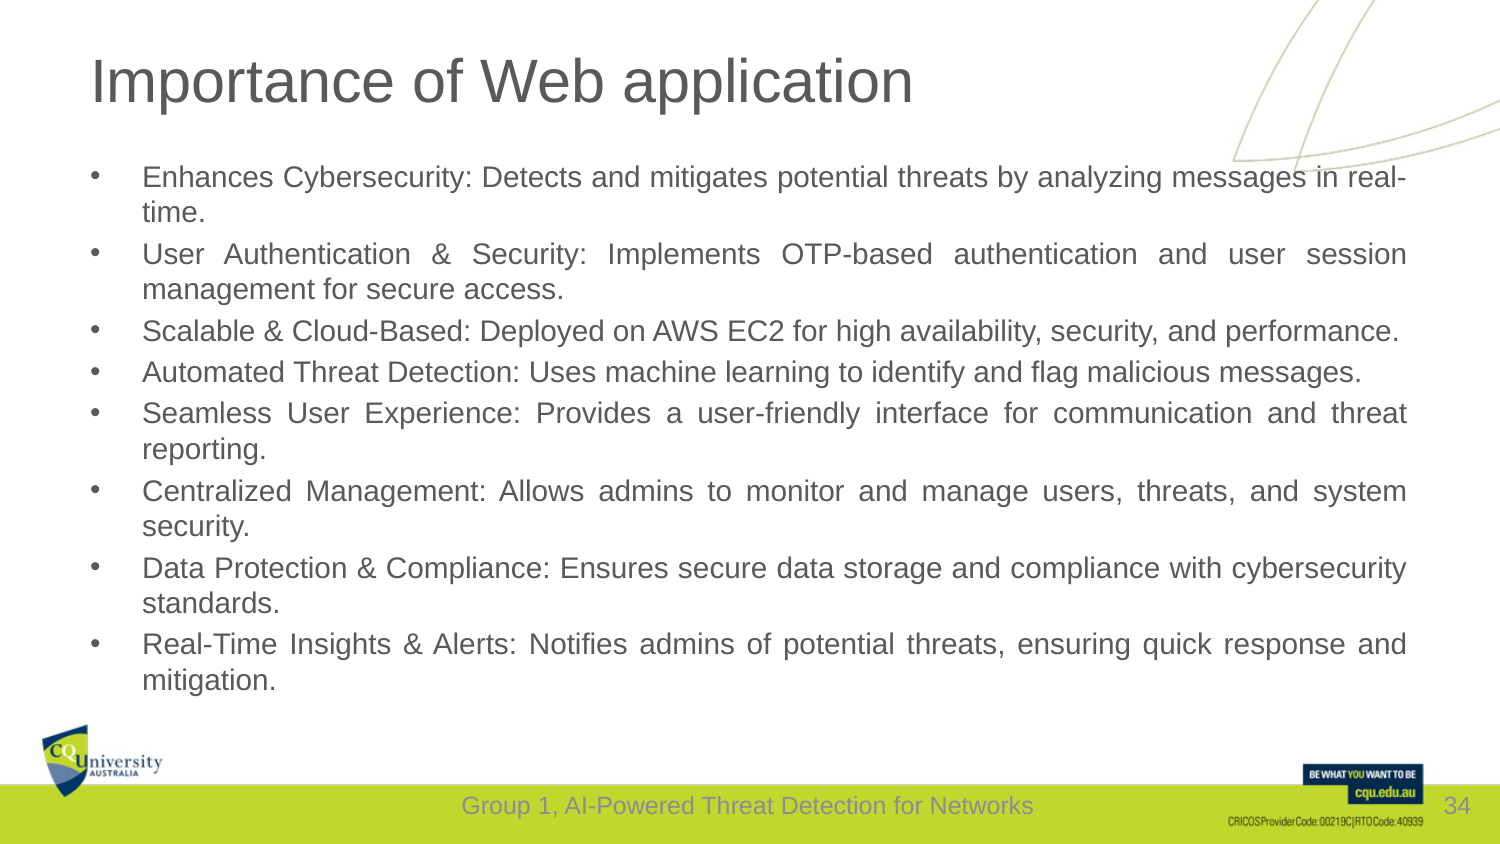

# Importance of Web application
Enhances Cybersecurity: Detects and mitigates potential threats by analyzing messages in real-time.
User Authentication & Security: Implements OTP-based authentication and user session management for secure access.
Scalable & Cloud-Based: Deployed on AWS EC2 for high availability, security, and performance.
Automated Threat Detection: Uses machine learning to identify and flag malicious messages.
Seamless User Experience: Provides a user-friendly interface for communication and threat reporting.
Centralized Management: Allows admins to monitor and manage users, threats, and system security.
Data Protection & Compliance: Ensures secure data storage and compliance with cybersecurity standards.
Real-Time Insights & Alerts: Notifies admins of potential threats, ensuring quick response and mitigation.
Group 1, AI-Powered Threat Detection for Networks
34